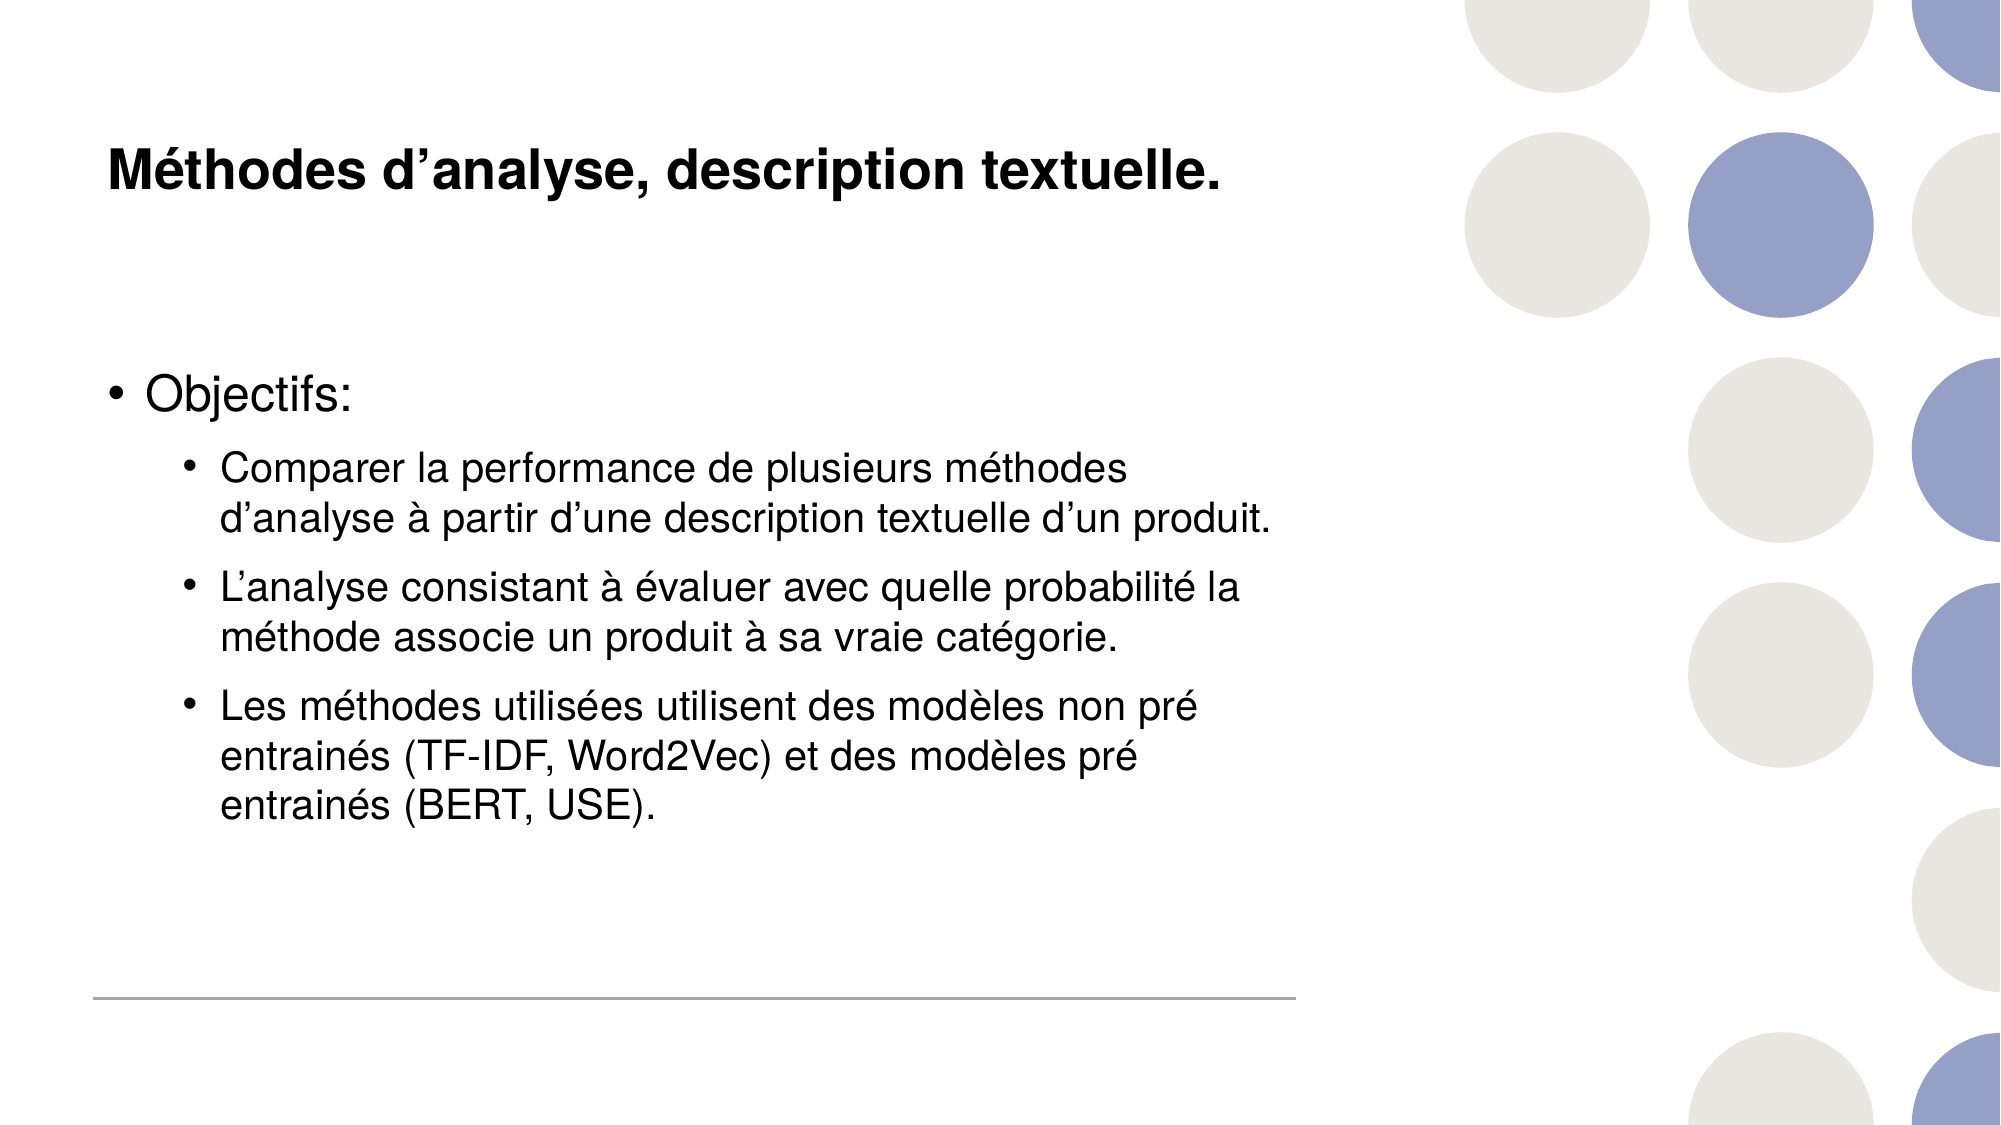

# Méthodes d’analyse, description textuelle.
Objectifs:
Comparer la performance de plusieurs méthodes d’analyse à partir d’une description textuelle d’un produit.
L’analyse consistant à évaluer avec quelle probabilité la méthode associe un produit à sa vraie catégorie.
Les méthodes utilisées utilisent des modèles non pré entrainés (TF-IDF, Word2Vec) et des modèles pré entrainés (BERT, USE).